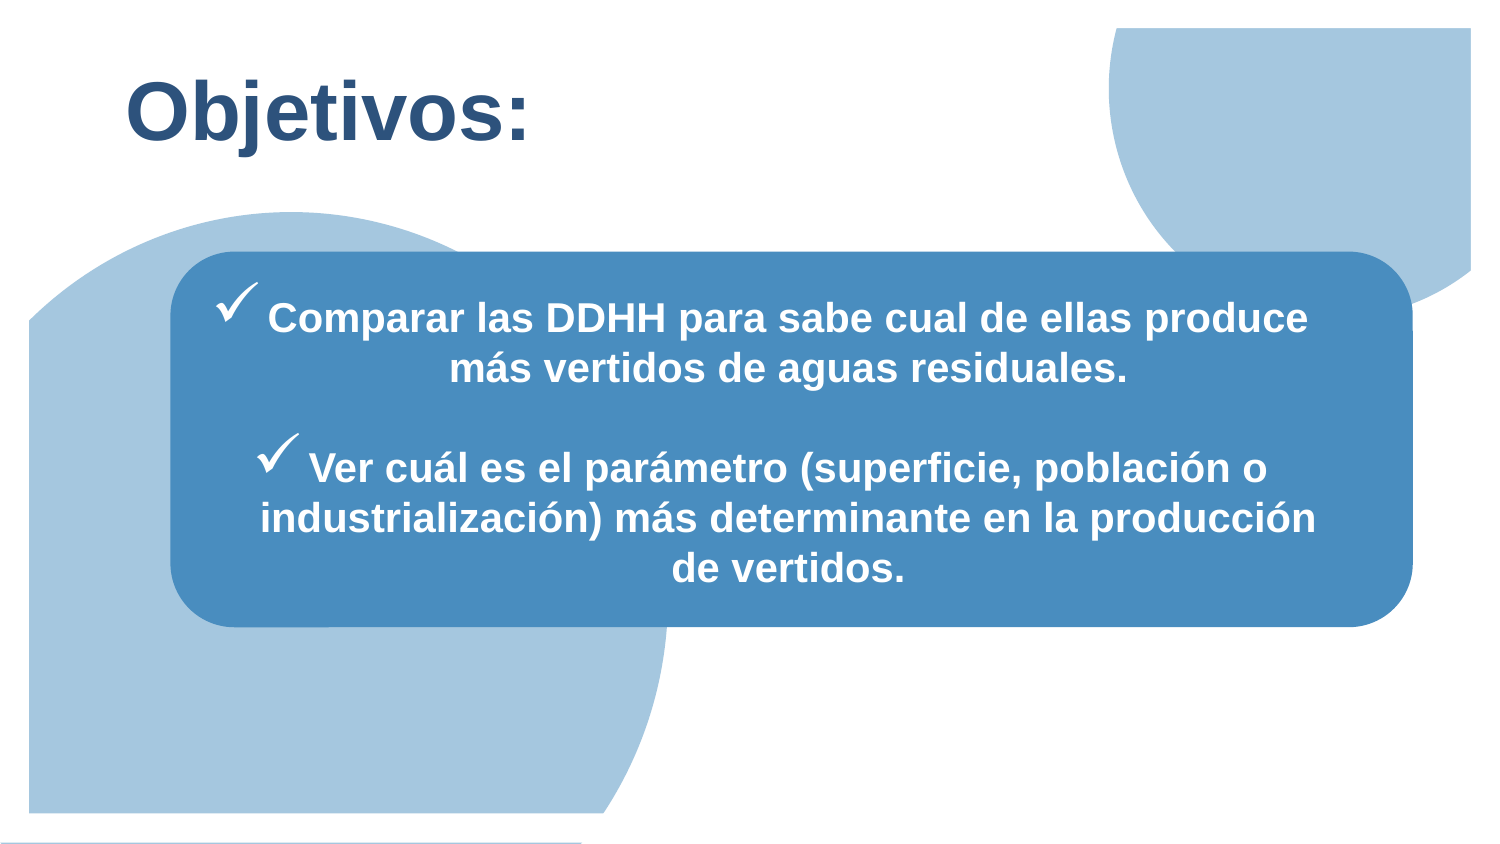

# Objetivos:

Comparar las DDHH para sabe cual de ellas produce más vertidos de aguas residuales.

Ver cuál es el parámetro (superficie, población o industrialización) más determinante en la producción de vertidos.